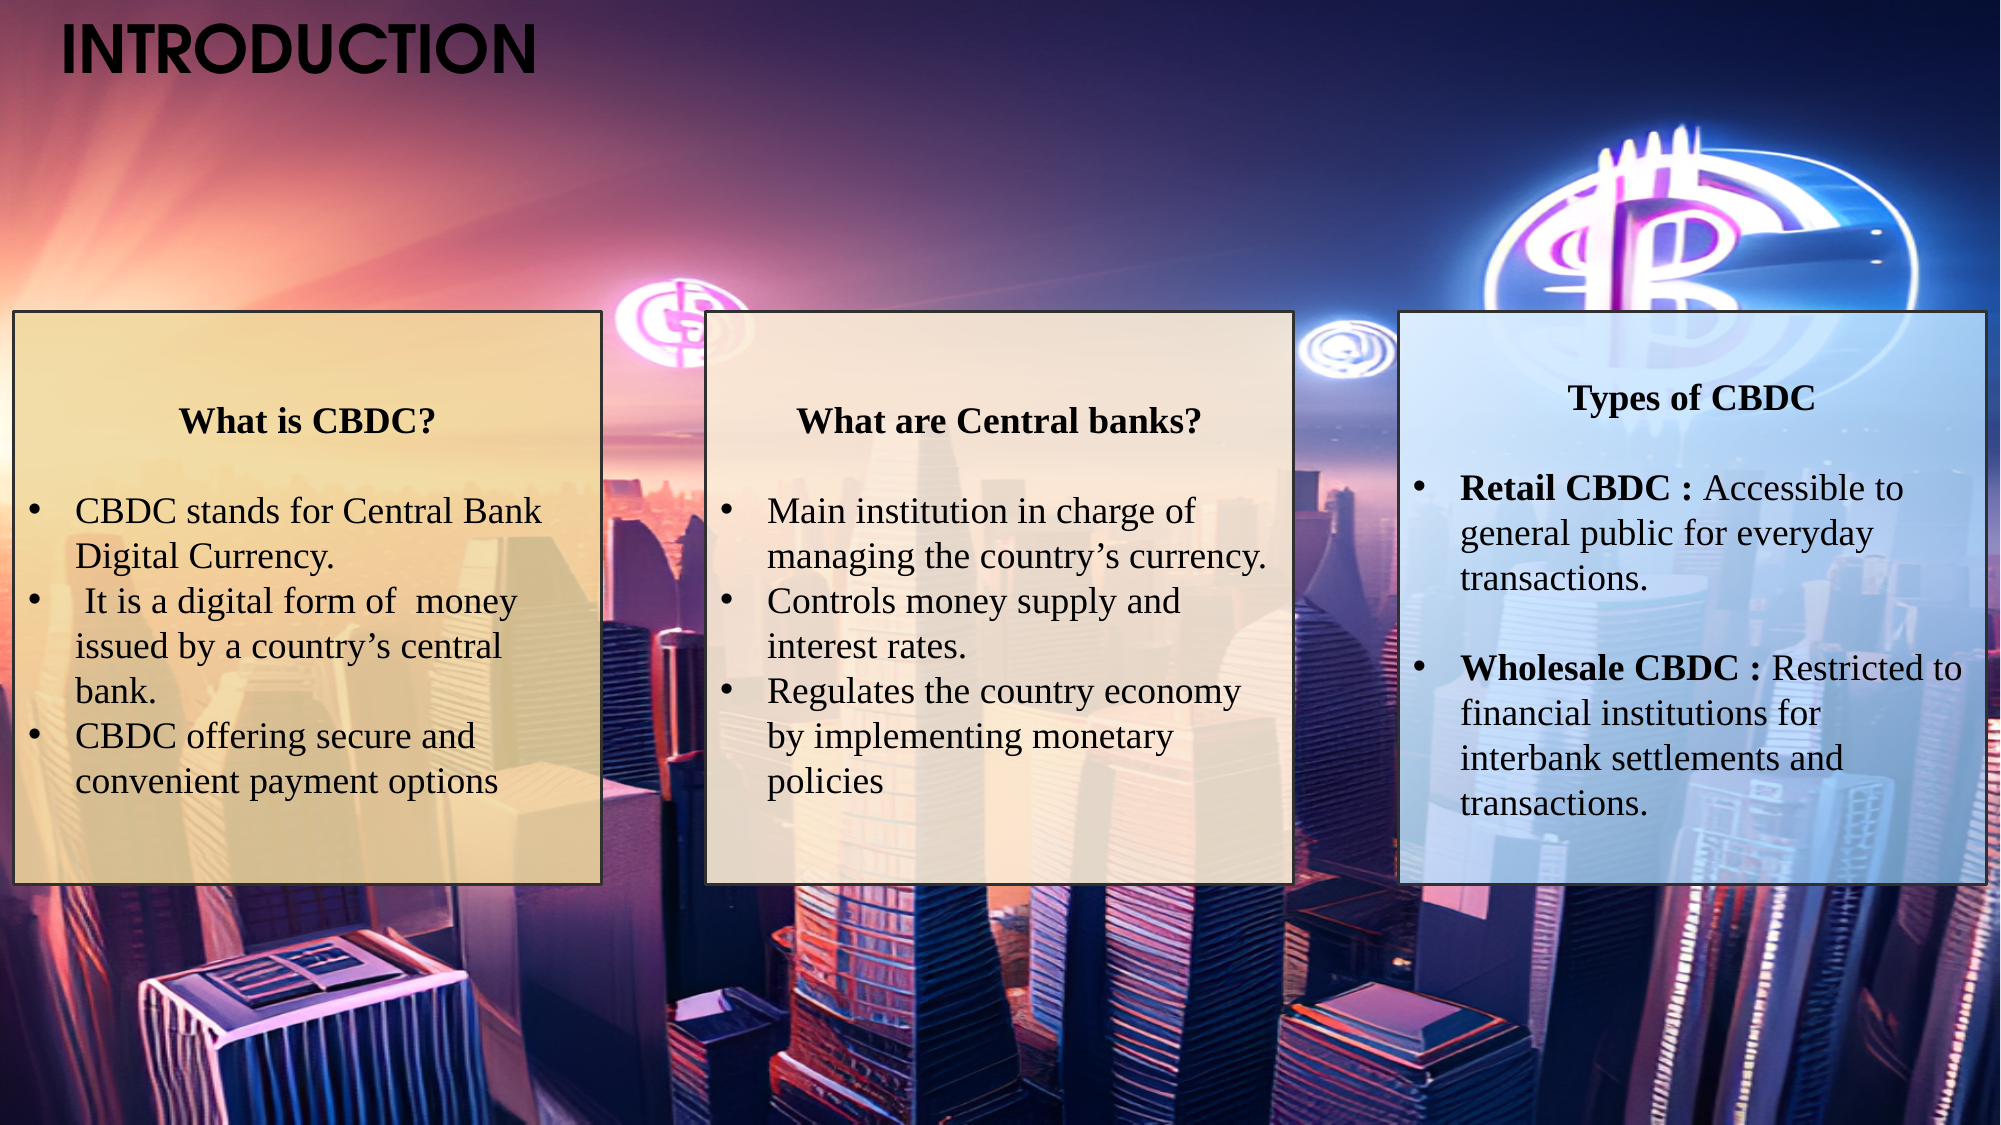

# Introduction

What is CBDC?

CBDC stands for Central Bank Digital Currency.
 It is a digital form of  money issued by a country’s central bank.
CBDC offering secure and convenient payment options
What are Central banks?

Main institution in charge of managing the country’s currency.
Controls money supply and interest rates.
Regulates the country economy by implementing monetary policies
Types of CBDC

Retail CBDC : Accessible to general public for everyday transactions.

Wholesale CBDC : Restricted to financial institutions for interbank settlements and transactions.